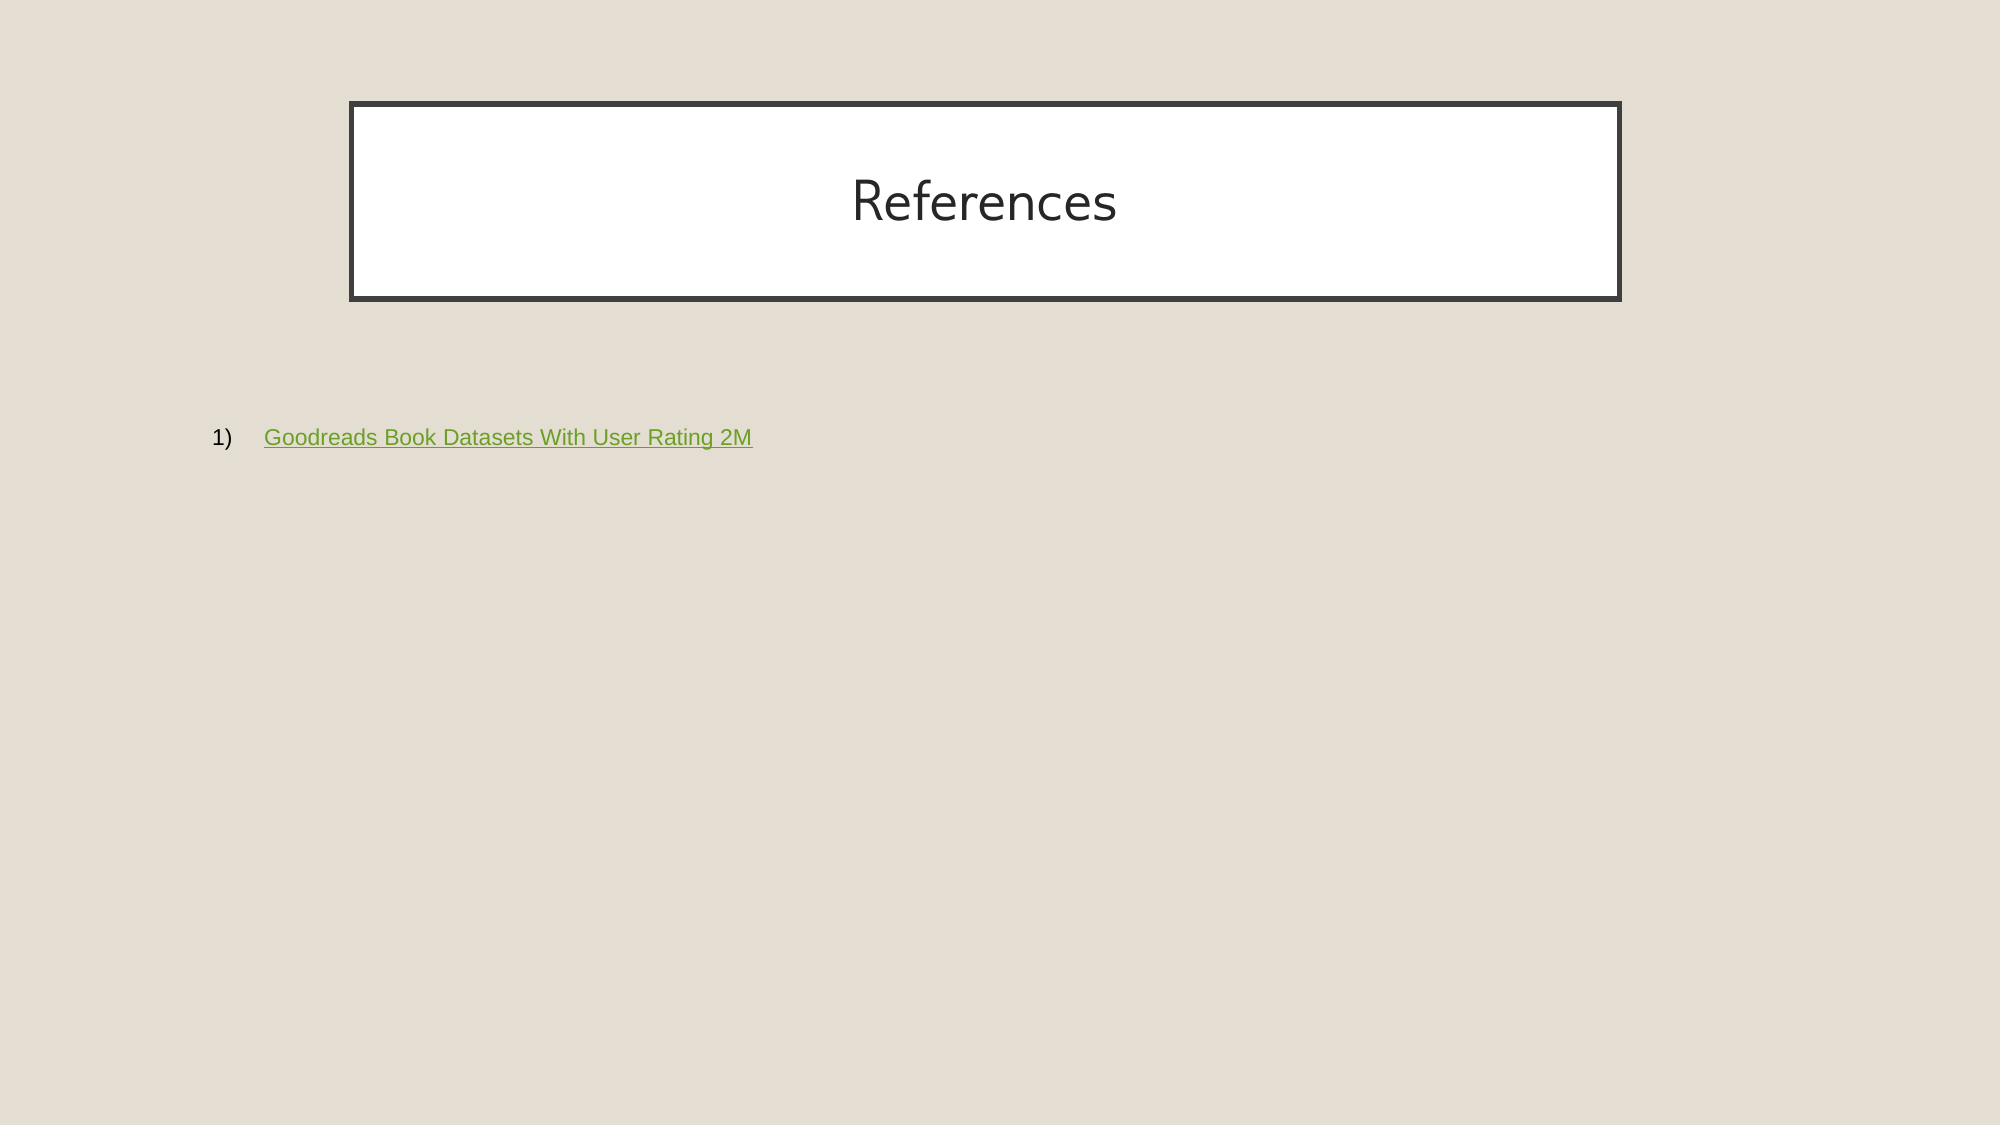

# References
Goodreads Book Datasets With User Rating 2M